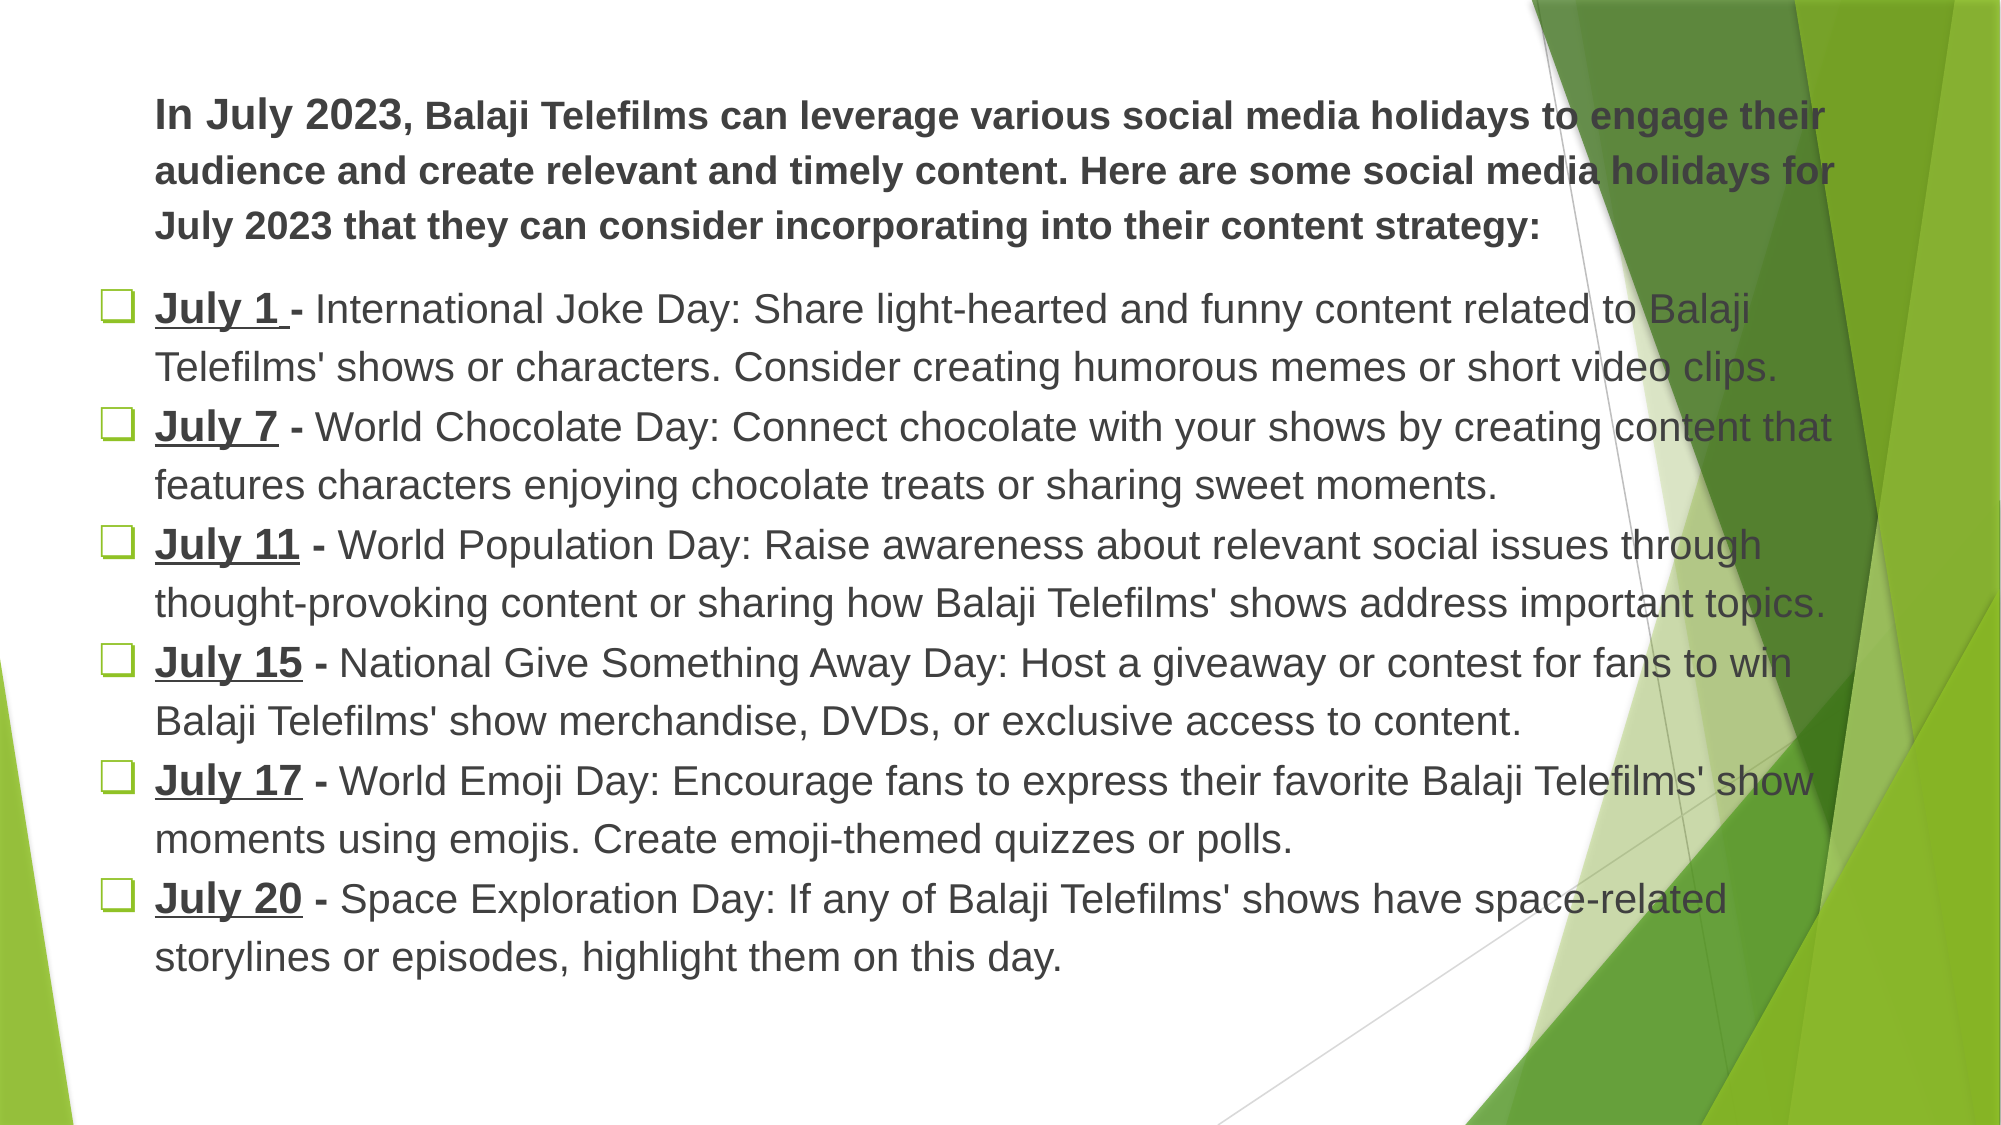

In July 2023, Balaji Telefilms can leverage various social media holidays to engage their audience and create relevant and timely content. Here are some social media holidays for July 2023 that they can consider incorporating into their content strategy:
July 1 - International Joke Day: Share light-hearted and funny content related to Balaji Telefilms' shows or characters. Consider creating humorous memes or short video clips.
July 7 - World Chocolate Day: Connect chocolate with your shows by creating content that features characters enjoying chocolate treats or sharing sweet moments.
July 11 - World Population Day: Raise awareness about relevant social issues through thought-provoking content or sharing how Balaji Telefilms' shows address important topics.
July 15 - National Give Something Away Day: Host a giveaway or contest for fans to win Balaji Telefilms' show merchandise, DVDs, or exclusive access to content.
July 17 - World Emoji Day: Encourage fans to express their favorite Balaji Telefilms' show moments using emojis. Create emoji-themed quizzes or polls.
July 20 - Space Exploration Day: If any of Balaji Telefilms' shows have space-related storylines or episodes, highlight them on this day.